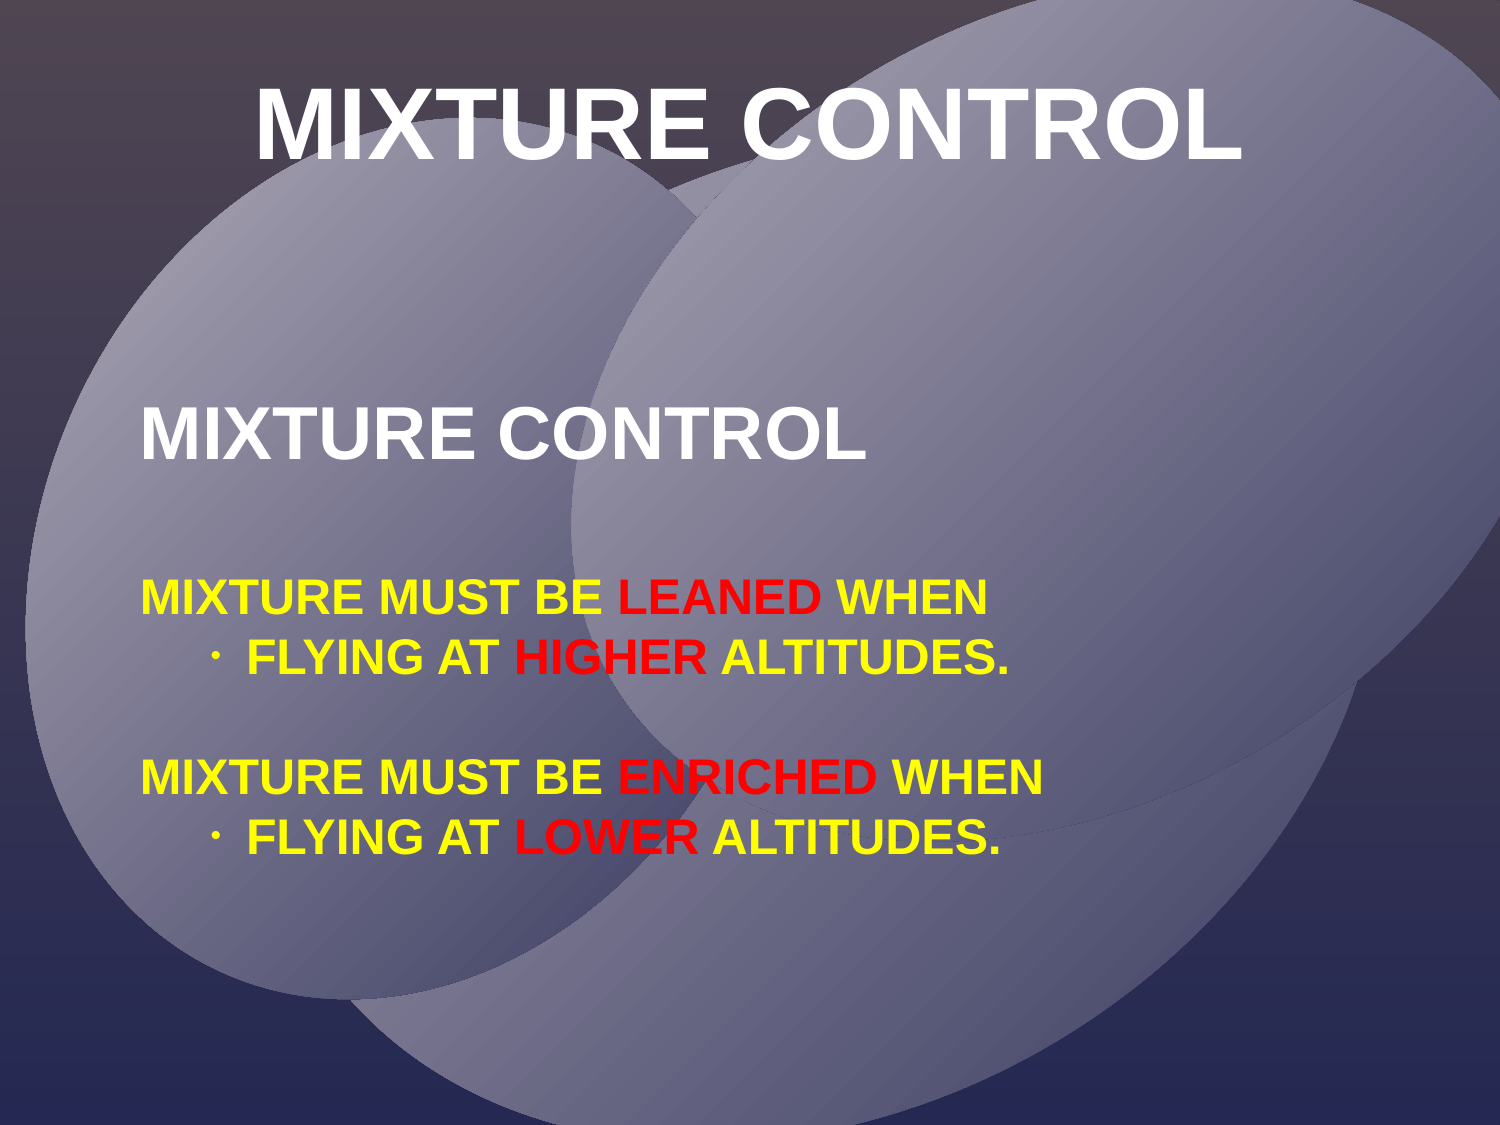

MIXTURE CONTROL
MIXTURE CONTROL

MIXTURE MUST BE LEANED WHEN
FLYING AT HIGHER ALTITUDES.

MIXTURE MUST BE ENRICHED WHEN
FLYING AT LOWER ALTITUDES.